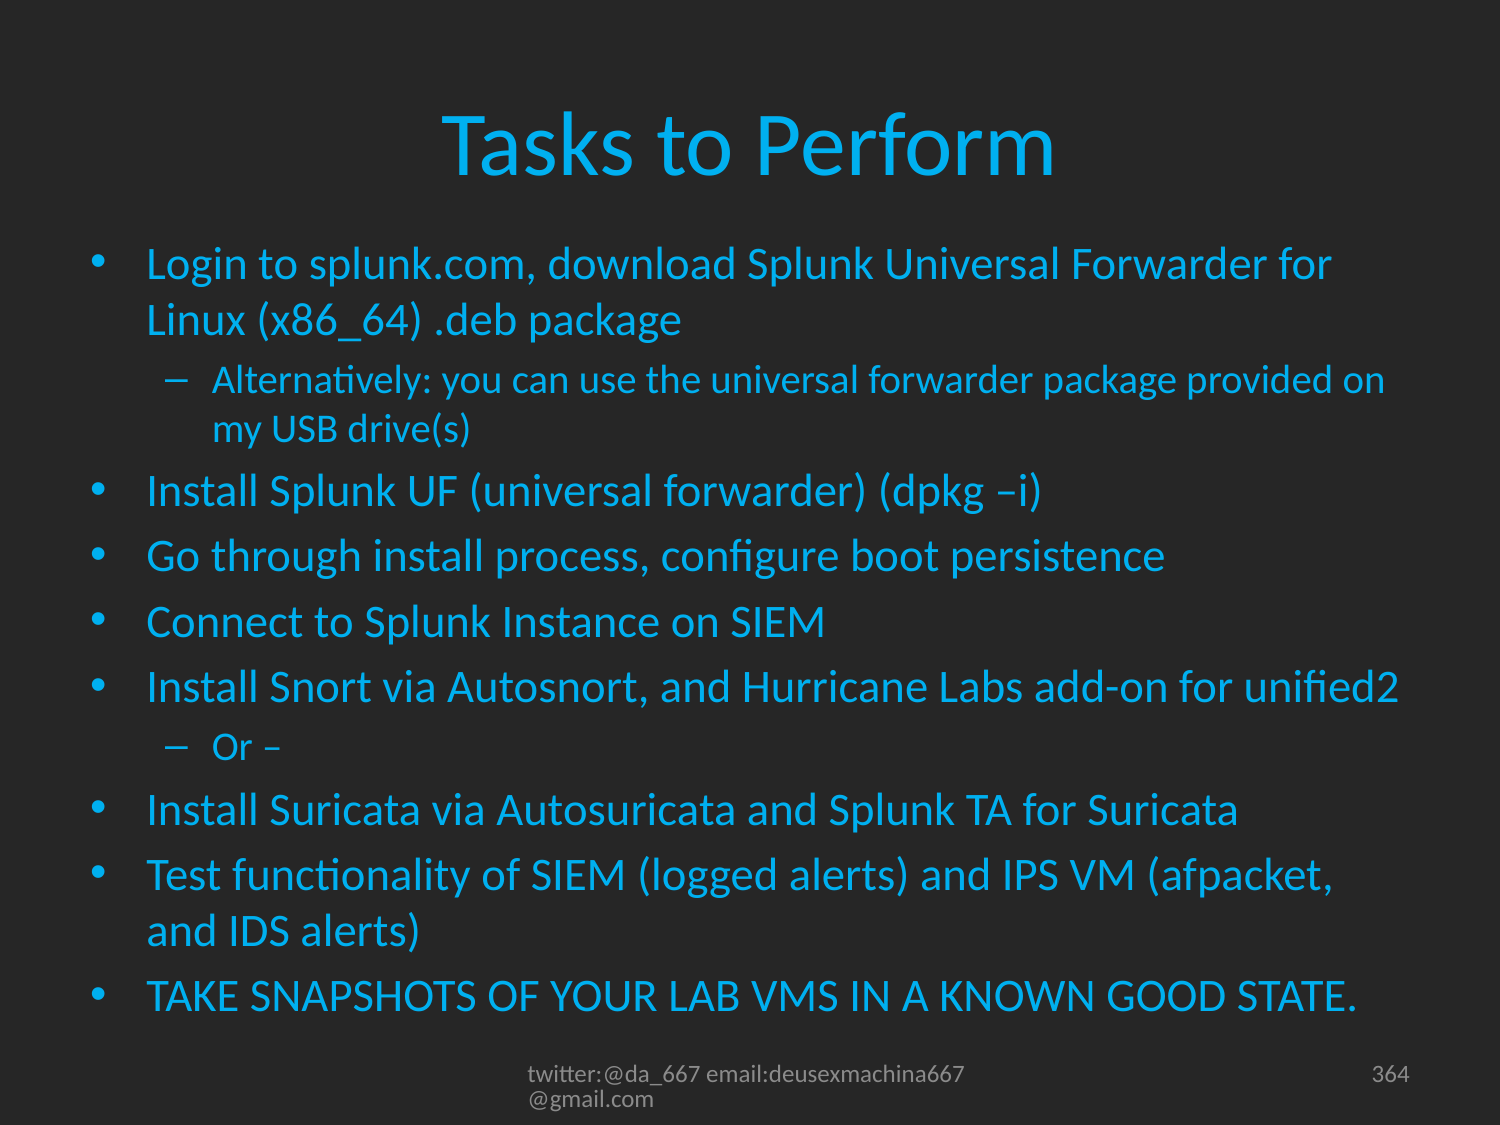

# Tasks to Perform
Login to splunk.com, download Splunk Universal Forwarder for Linux (x86_64) .deb package
Alternatively: you can use the universal forwarder package provided on my USB drive(s)
Install Splunk UF (universal forwarder) (dpkg –i)
Go through install process, configure boot persistence
Connect to Splunk Instance on SIEM
Install Snort via Autosnort, and Hurricane Labs add-on for unified2
Or –
Install Suricata via Autosuricata and Splunk TA for Suricata
Test functionality of SIEM (logged alerts) and IPS VM (afpacket, and IDS alerts)
TAKE SNAPSHOTS OF YOUR LAB VMS IN A KNOWN GOOD STATE.

twitter:@da_667 email:deusexmachina667@gmail.com
364